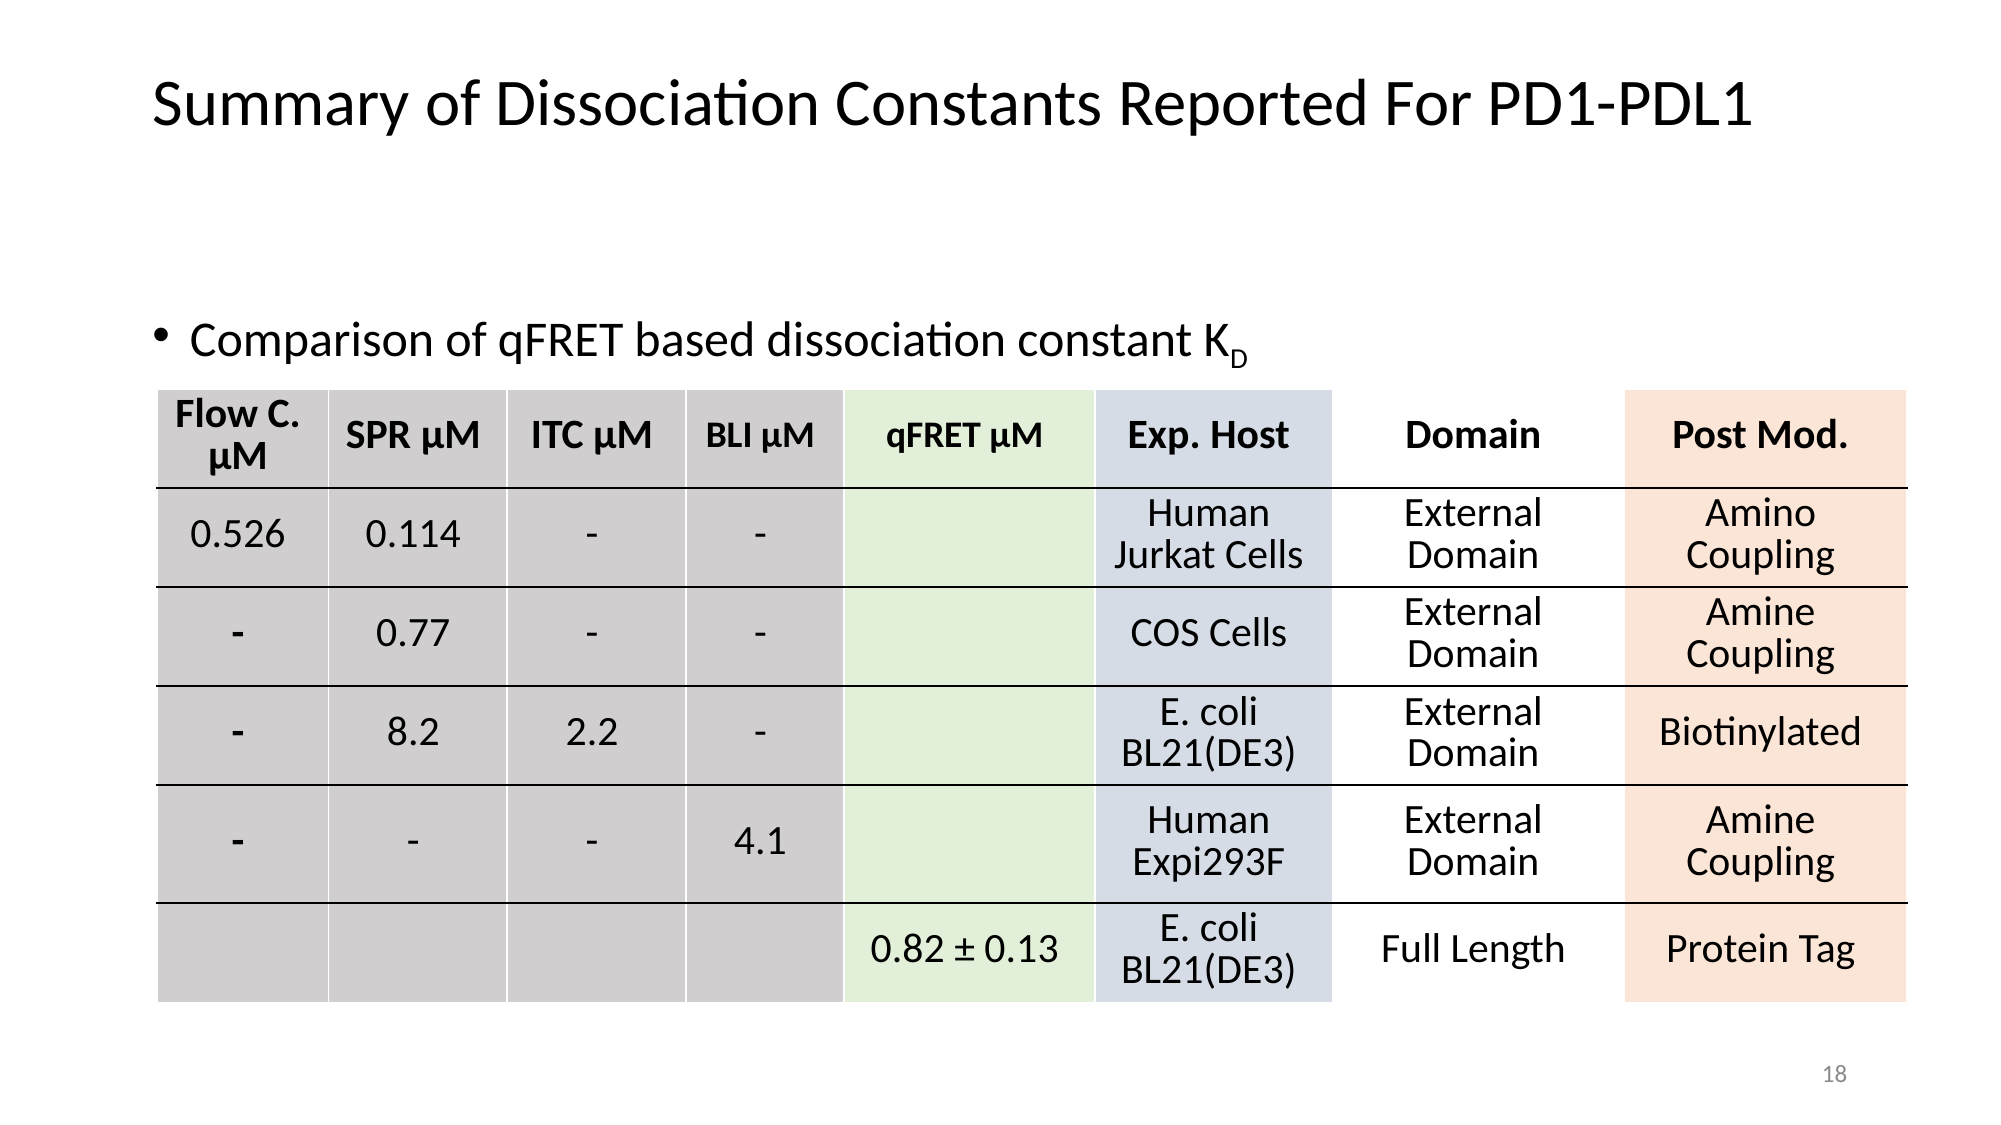

# Summary of Dissociation Constants Reported For PD1-PDL1
Comparison of qFRET based dissociation constant KD
| Flow C. µM | SPR µM | ITC µM | BLI µM | qFRET µM | Exp. Host | Domain | Post Mod. |
| --- | --- | --- | --- | --- | --- | --- | --- |
| 0.526 | 0.114 | - | - |  | Human Jurkat Cells | External Domain | Amino Coupling |
| - | 0.77 | - | - |  | COS Cells | External Domain | Amine Coupling |
| - | 8.2 | 2.2 | - |  | E. coli BL21(DE3) | External Domain | Biotinylated |
| - | - | - | 4.1 |  | Human Expi293F | External Domain | Amine Coupling |
|  |  |  |  | 0.82 ± 0.13 | E. coli BL21(DE3) | Full Length | Protein Tag |
18